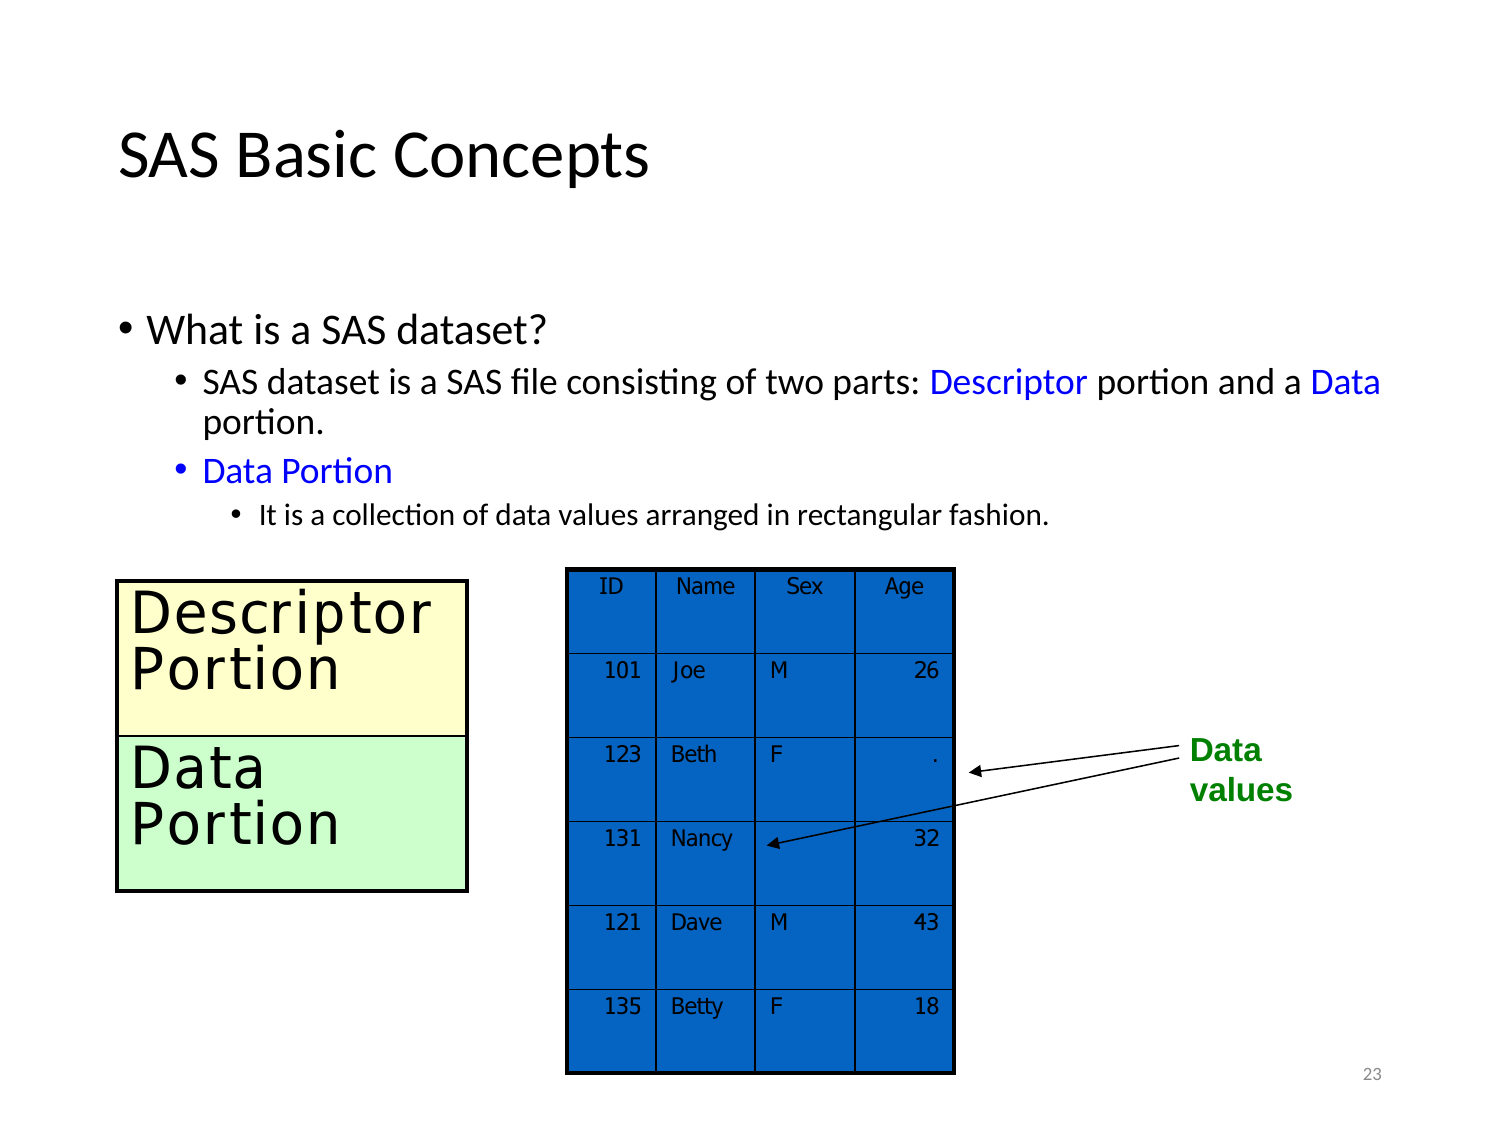

# SAS Basic Concepts
What is a SAS dataset?
SAS dataset is a SAS file consisting of two parts: Descriptor portion and a Data portion.
Data Portion
It is a collection of data values arranged in rectangular fashion.
| ID | Name | Sex | Age |
| --- | --- | --- | --- |
| 101 | Joe | M | 26 |
| 123 | Beth | F | . |
| 131 | Nancy |  | 32 |
| 121 | Dave | M | 43 |
| 135 | Betty | F | 18 |
| Descriptor Portion |
| --- |
| Data Portion |
Data values

23